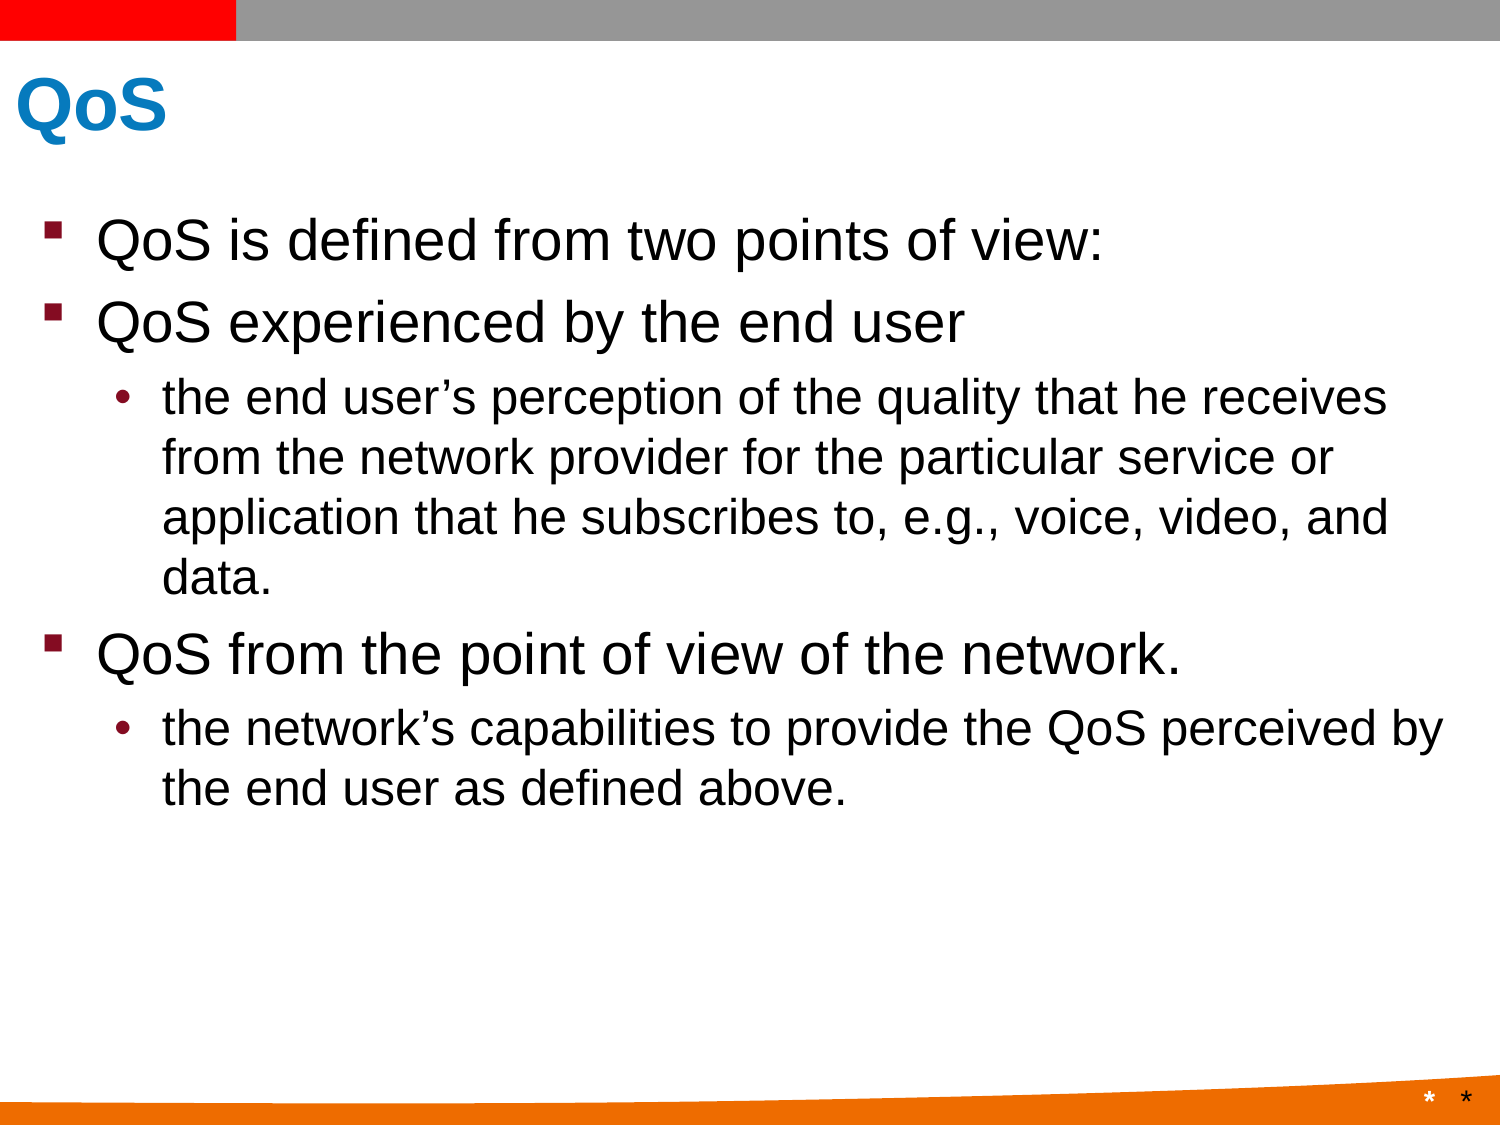

# QoS
QoS is defined from two points of view:
QoS experienced by the end user
the end user’s perception of the quality that he receives from the network provider for the particular service or application that he subscribes to, e.g., voice, video, and data.
QoS from the point of view of the network.
the network’s capabilities to provide the QoS perceived by the end user as defined above.

*